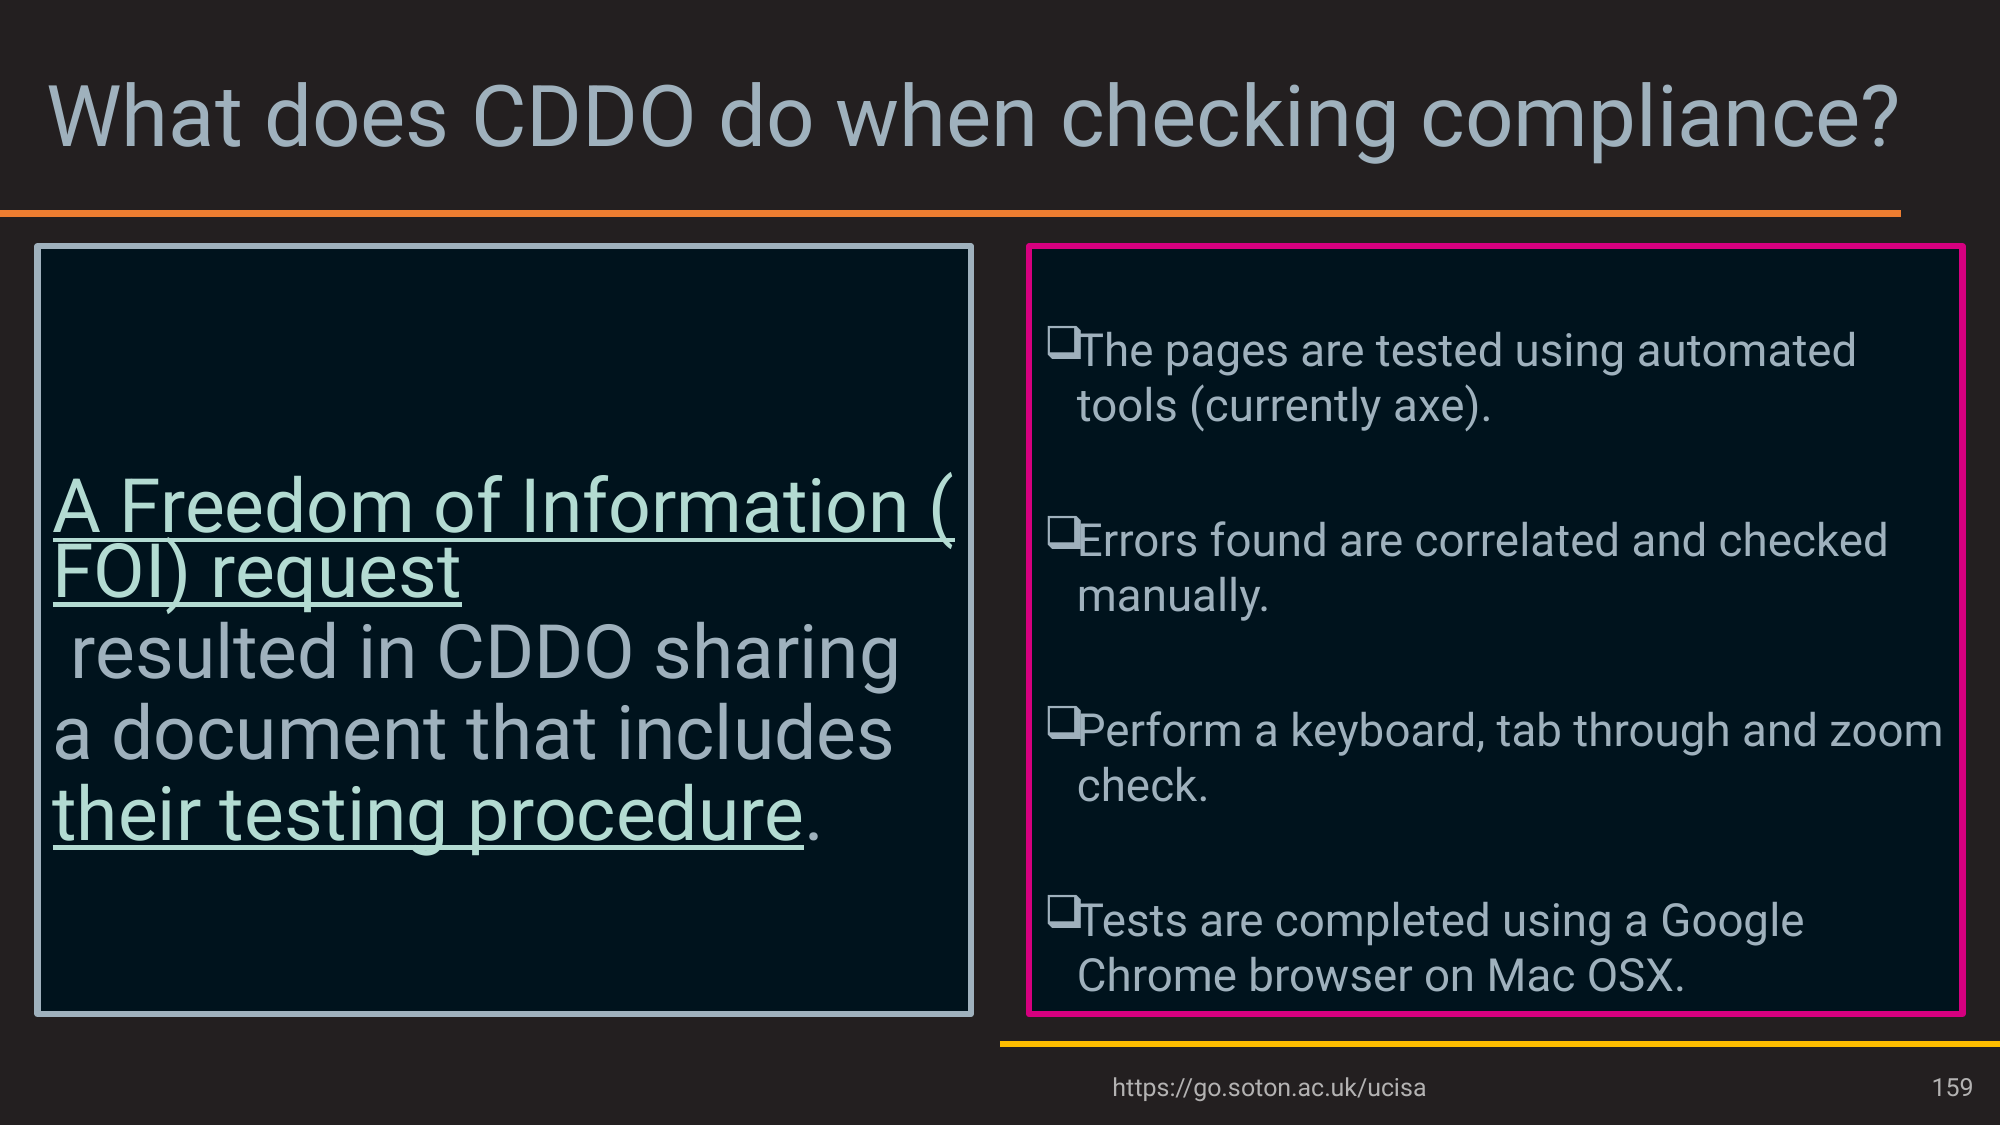

# What does CDDO do when checking compliance?
A Freedom of Information (FOI) request resulted in CDDO sharing a document that includes their testing procedure.

The pages are tested using automated tools (currently axe).

Errors found are correlated and checked manually.

Perform a keyboard, tab through and zoom check.

Tests are completed using a Google Chrome browser on Mac OSX.

159
https://go.soton.ac.uk/ucisa